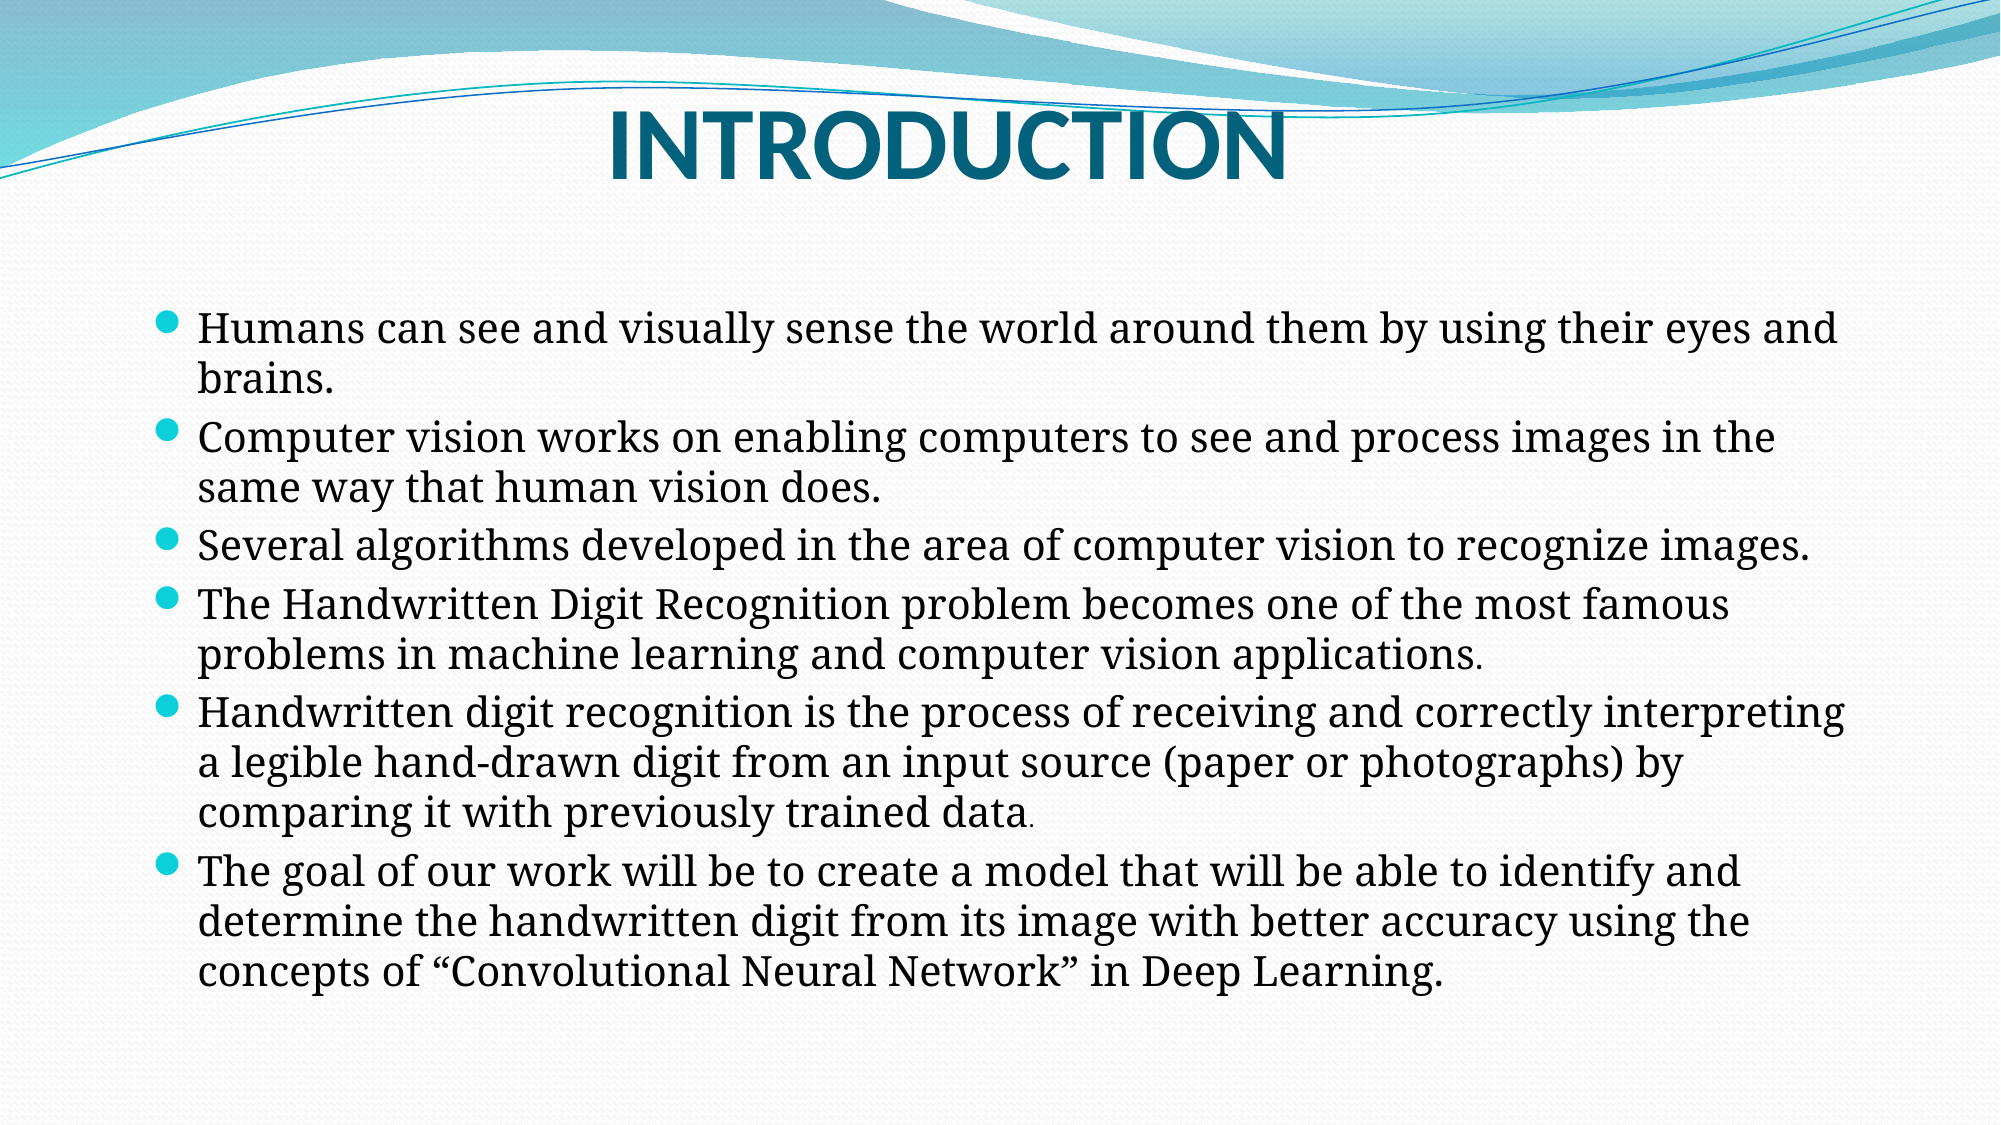

# INTRODUCTION
Humans can see and visually sense the world around them by using their eyes and brains.
Computer vision works on enabling computers to see and process images in the same way that human vision does.
Several algorithms developed in the area of computer vision to recognize images.
The Handwritten Digit Recognition problem becomes one of the most famous problems in machine learning and computer vision applications.
Handwritten digit recognition is the process of receiving and correctly interpreting a legible hand-drawn digit from an input source (paper or photographs) by comparing it with previously trained data.
The goal of our work will be to create a model that will be able to identify and determine the handwritten digit from its image with better accuracy using the concepts of “Convolutional Neural Network” in Deep Learning.